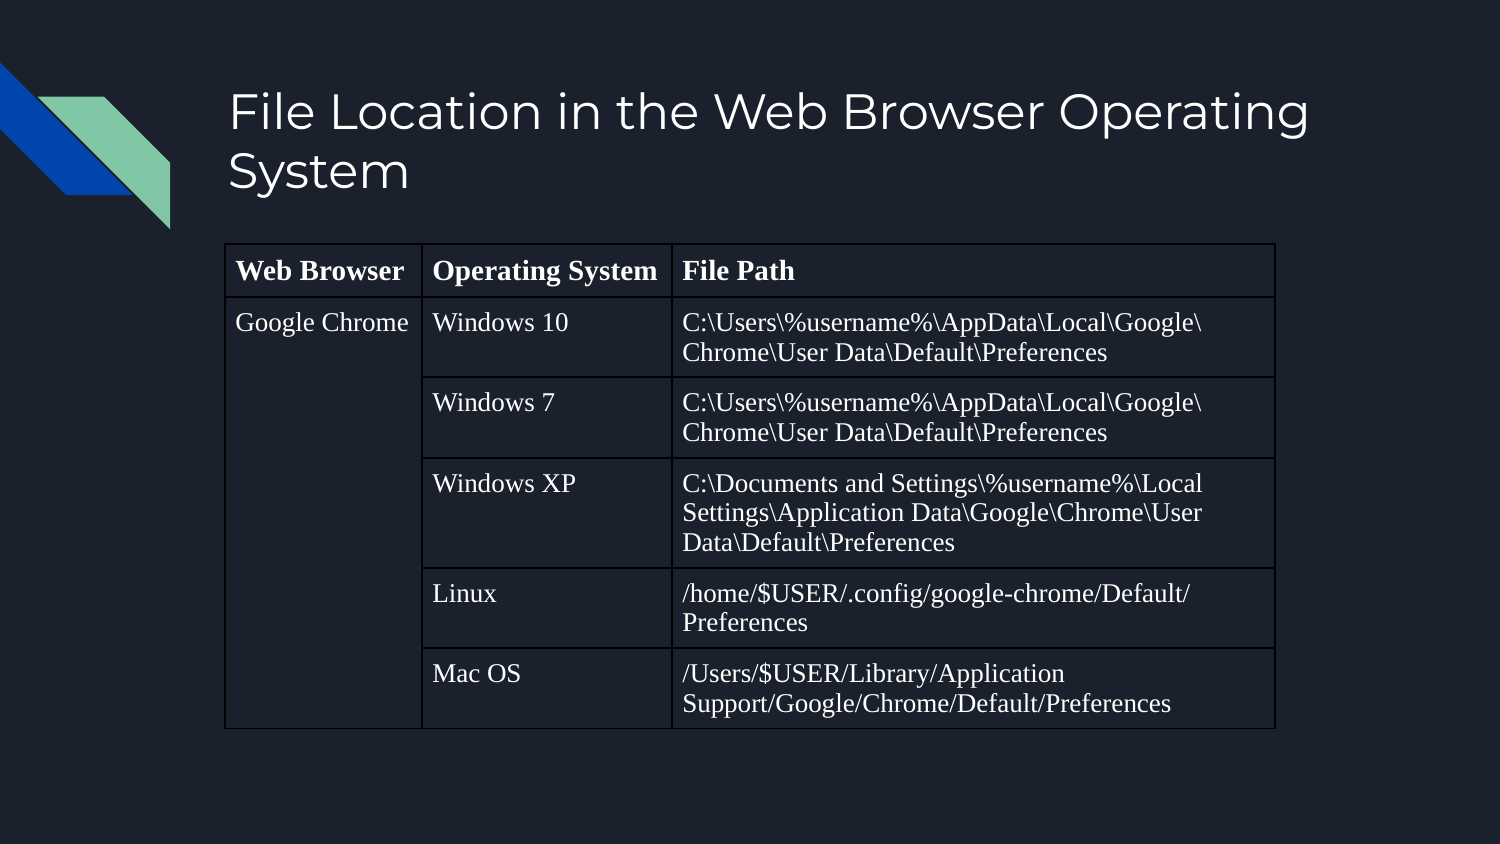

# File Location in the Web Browser Operating System
| Web Browser | Operating System | File Path |
| --- | --- | --- |
| Google Chrome | Windows 10 | C:\Users\%username%\AppData\Local\Google\Chrome\User Data\Default\Preferences |
|  | Windows 7 | C:\Users\%username%\AppData\Local\Google\Chrome\User Data\Default\Preferences |
|  | Windows XP | C:\Documents and Settings\%username%\Local Settings\Application Data\Google\Chrome\User Data\Default\Preferences |
|  | Linux | /home/$USER/.config/google-chrome/Default/Preferences |
|  | Mac OS | /Users/$USER/Library/Application Support/Google/Chrome/Default/Preferences |